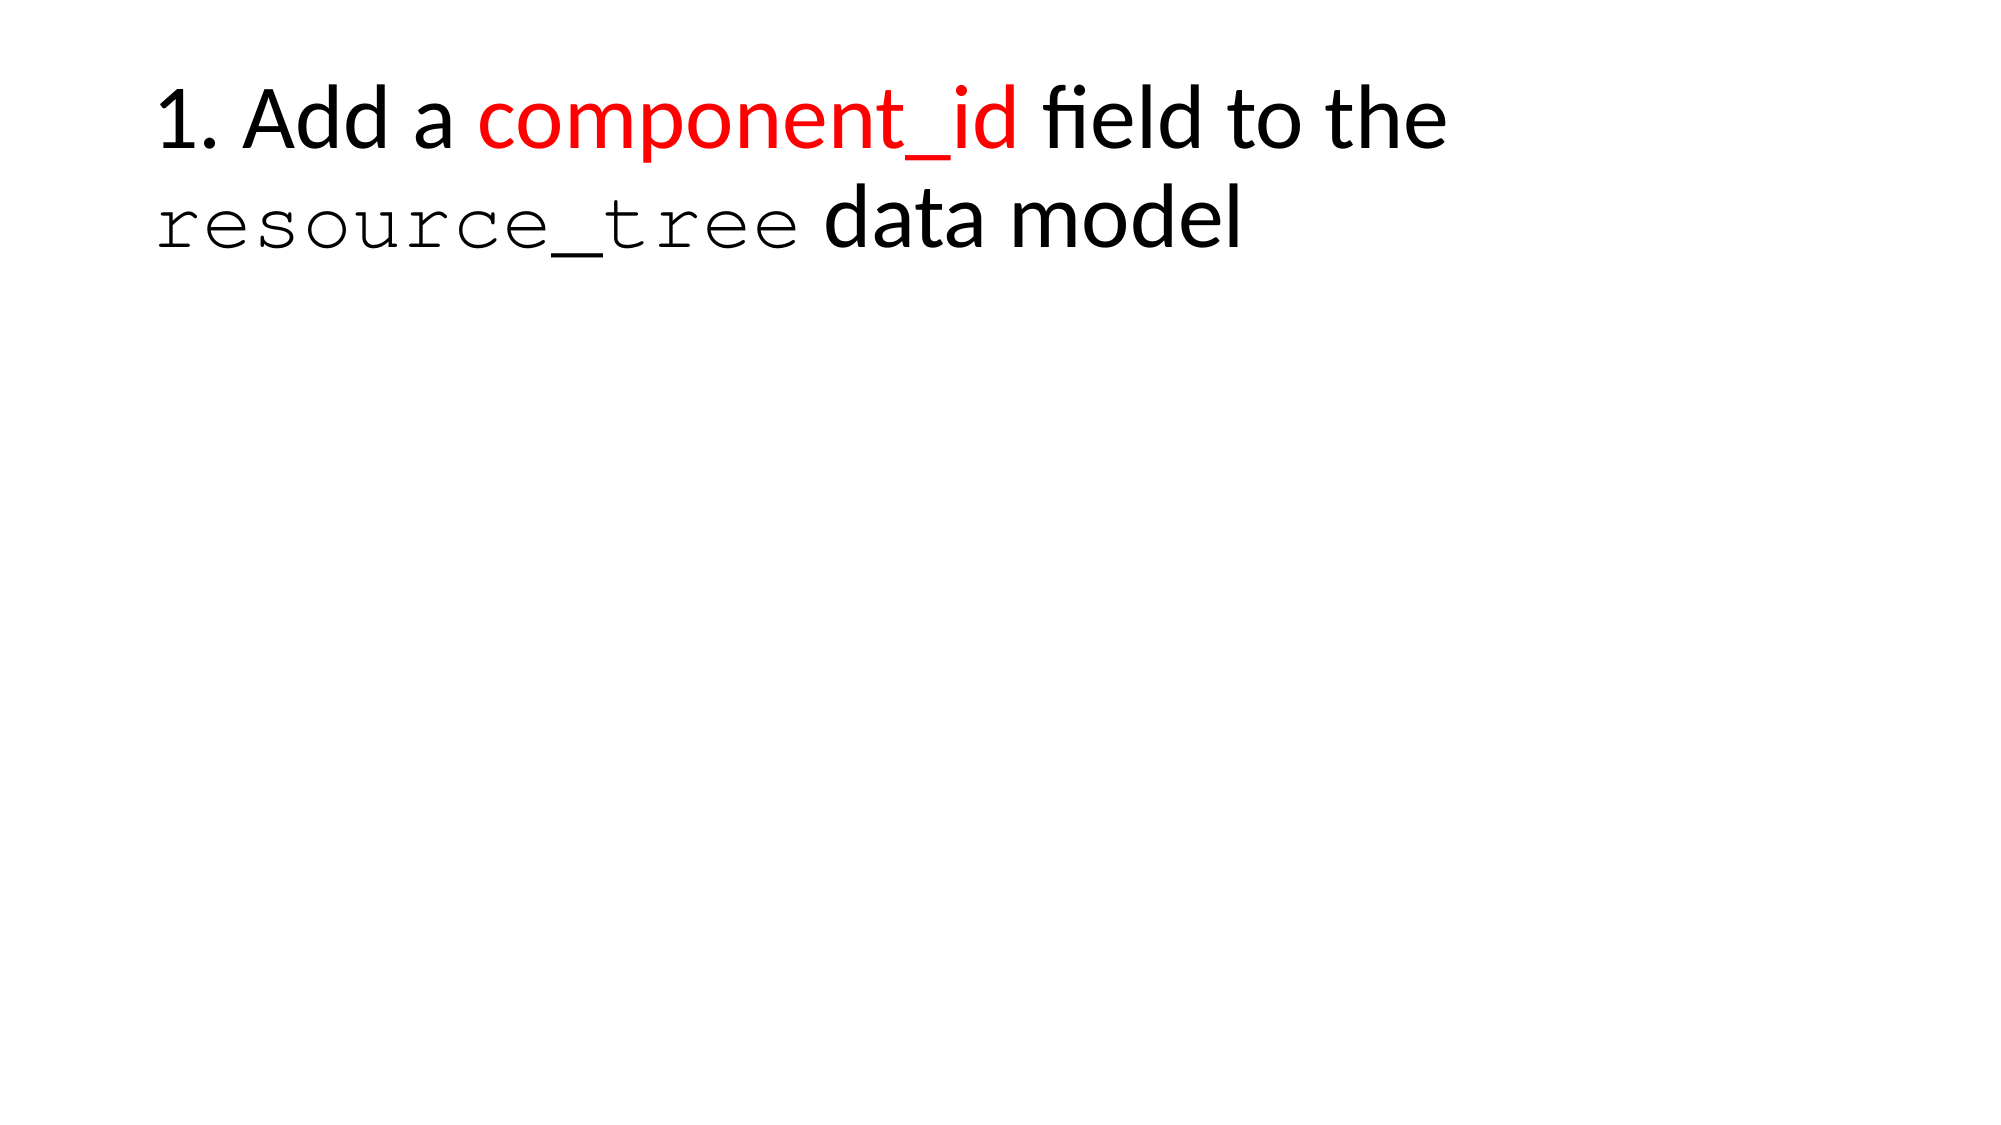

# 1. Add a component_id field to the resource_tree data model